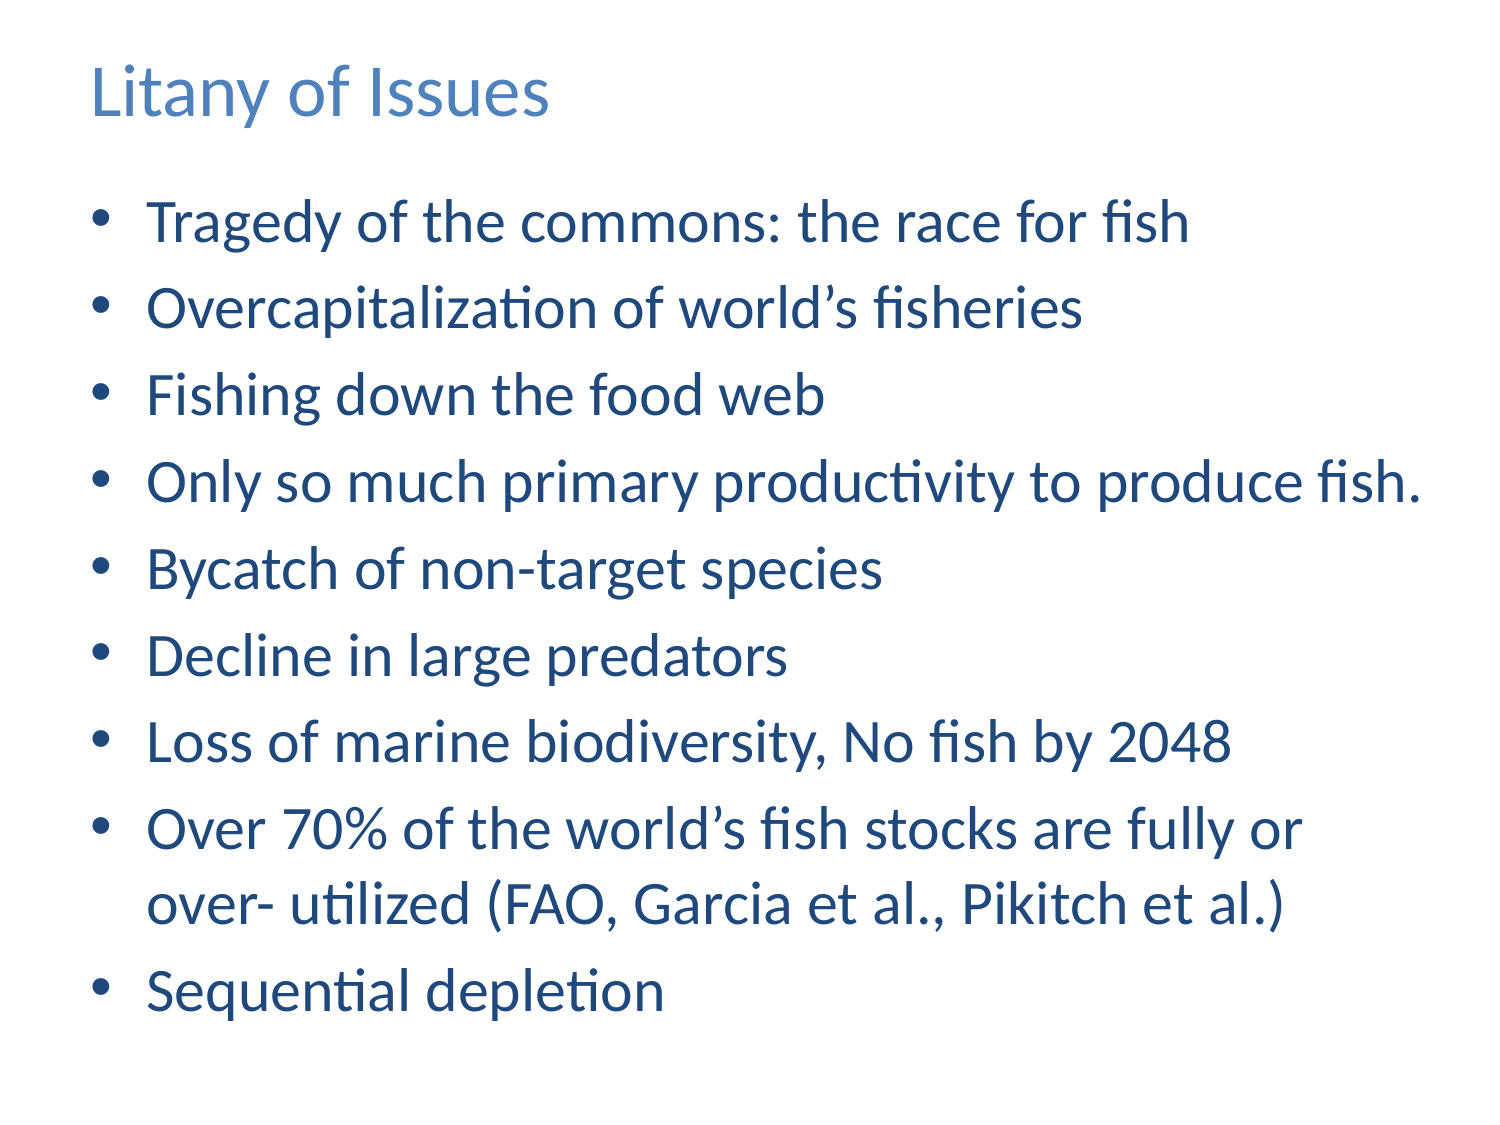

# Litany of Issues
Tragedy of the commons: the race for fish
Overcapitalization of world’s fisheries
Fishing down the food web
Only so much primary productivity to produce fish.
Bycatch of non-target species
Decline in large predators
Loss of marine biodiversity, No fish by 2048
Over 70% of the world’s fish stocks are fully or over- utilized (FAO, Garcia et al., Pikitch et al.)
Sequential depletion